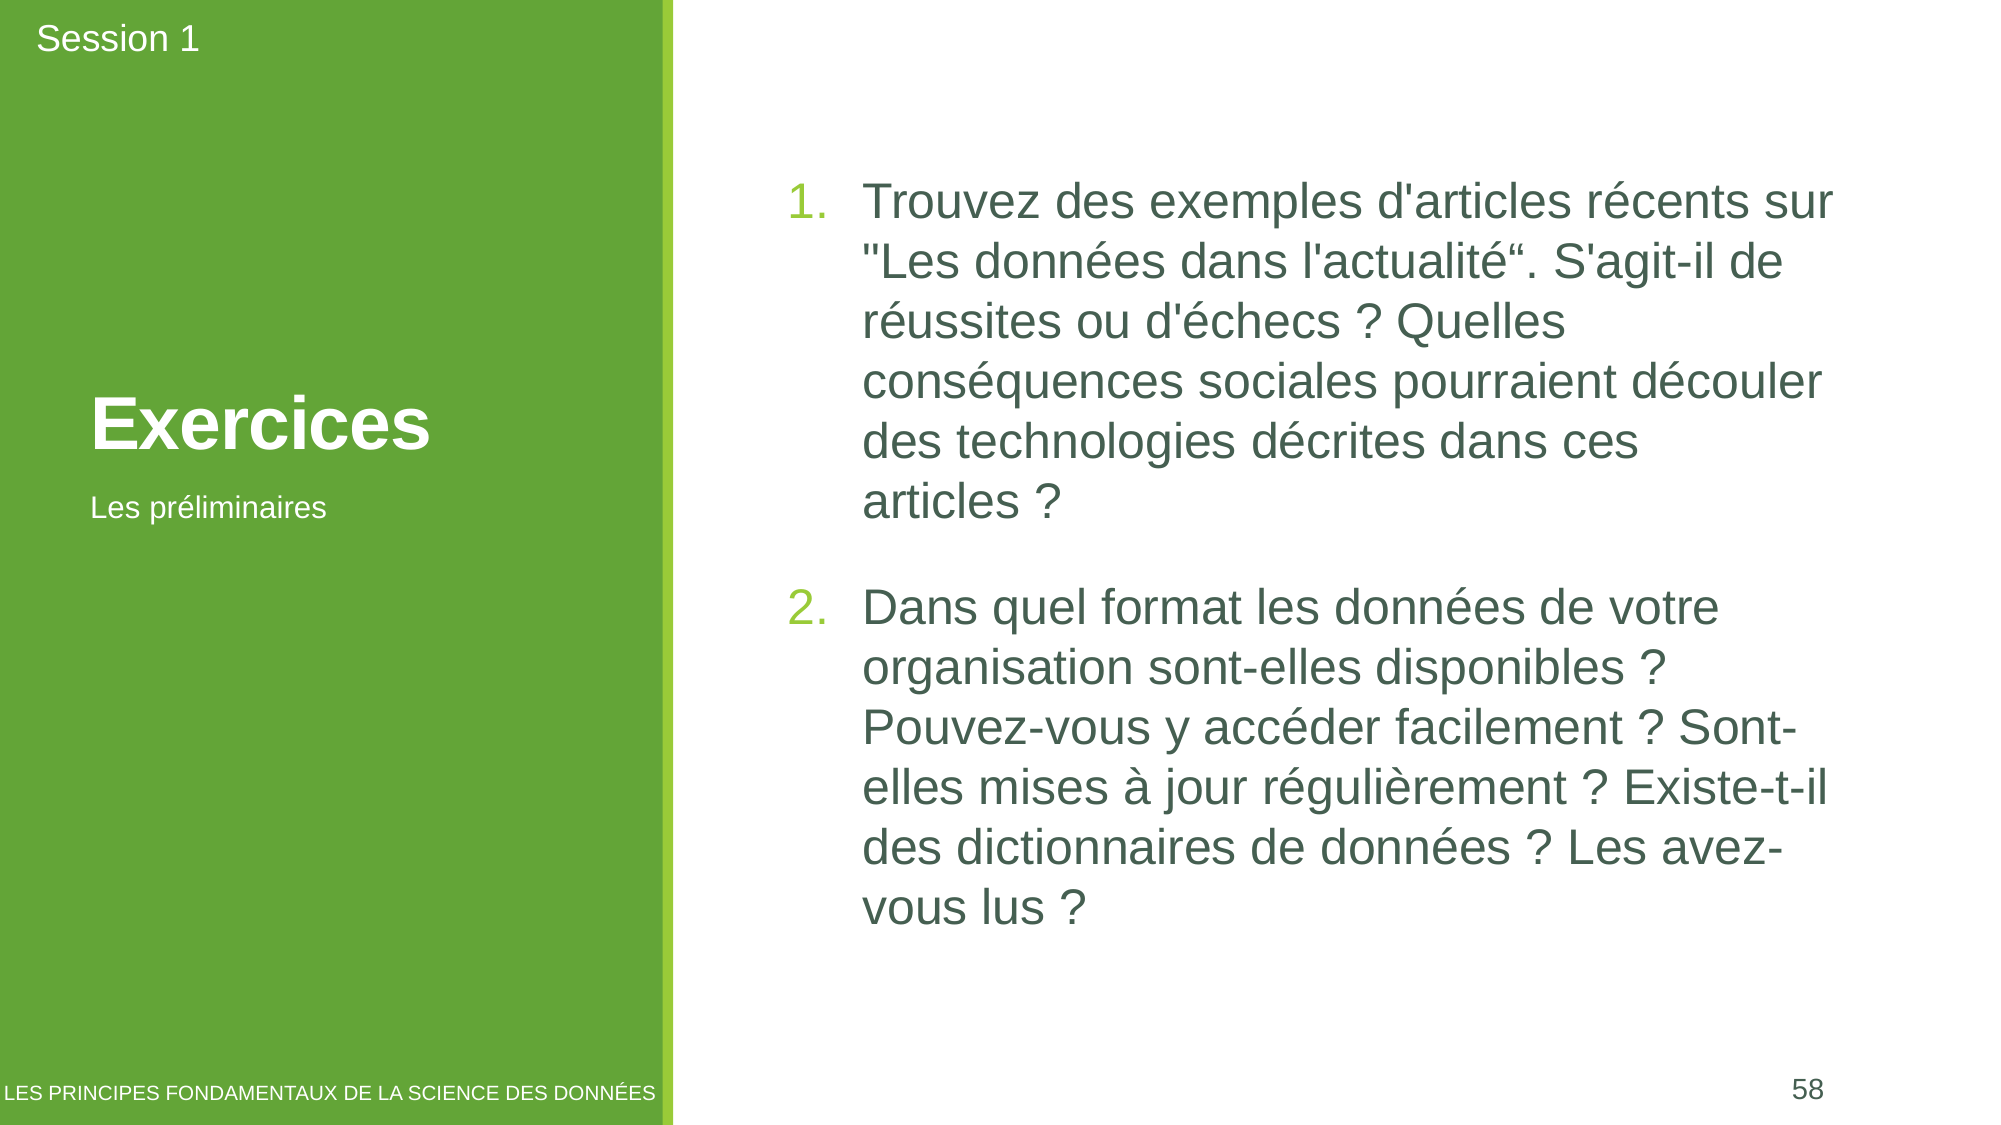

Session 1
# Exercices
Trouvez des exemples d'articles récents sur "Les données dans l'actualité“. S'agit-il de réussites ou d'échecs ? Quelles conséquences sociales pourraient découler des technologies décrites dans ces articles ?
Dans quel format les données de votre organisation sont-elles disponibles ? Pouvez-vous y accéder facilement ? Sont-elles mises à jour régulièrement ? Existe-t-il des dictionnaires de données ? Les avez-vous lus ?

Les préliminaires
58
LES PRINCIPES FONDAMENTAUX DE LA SCIENCE DES DONNÉES